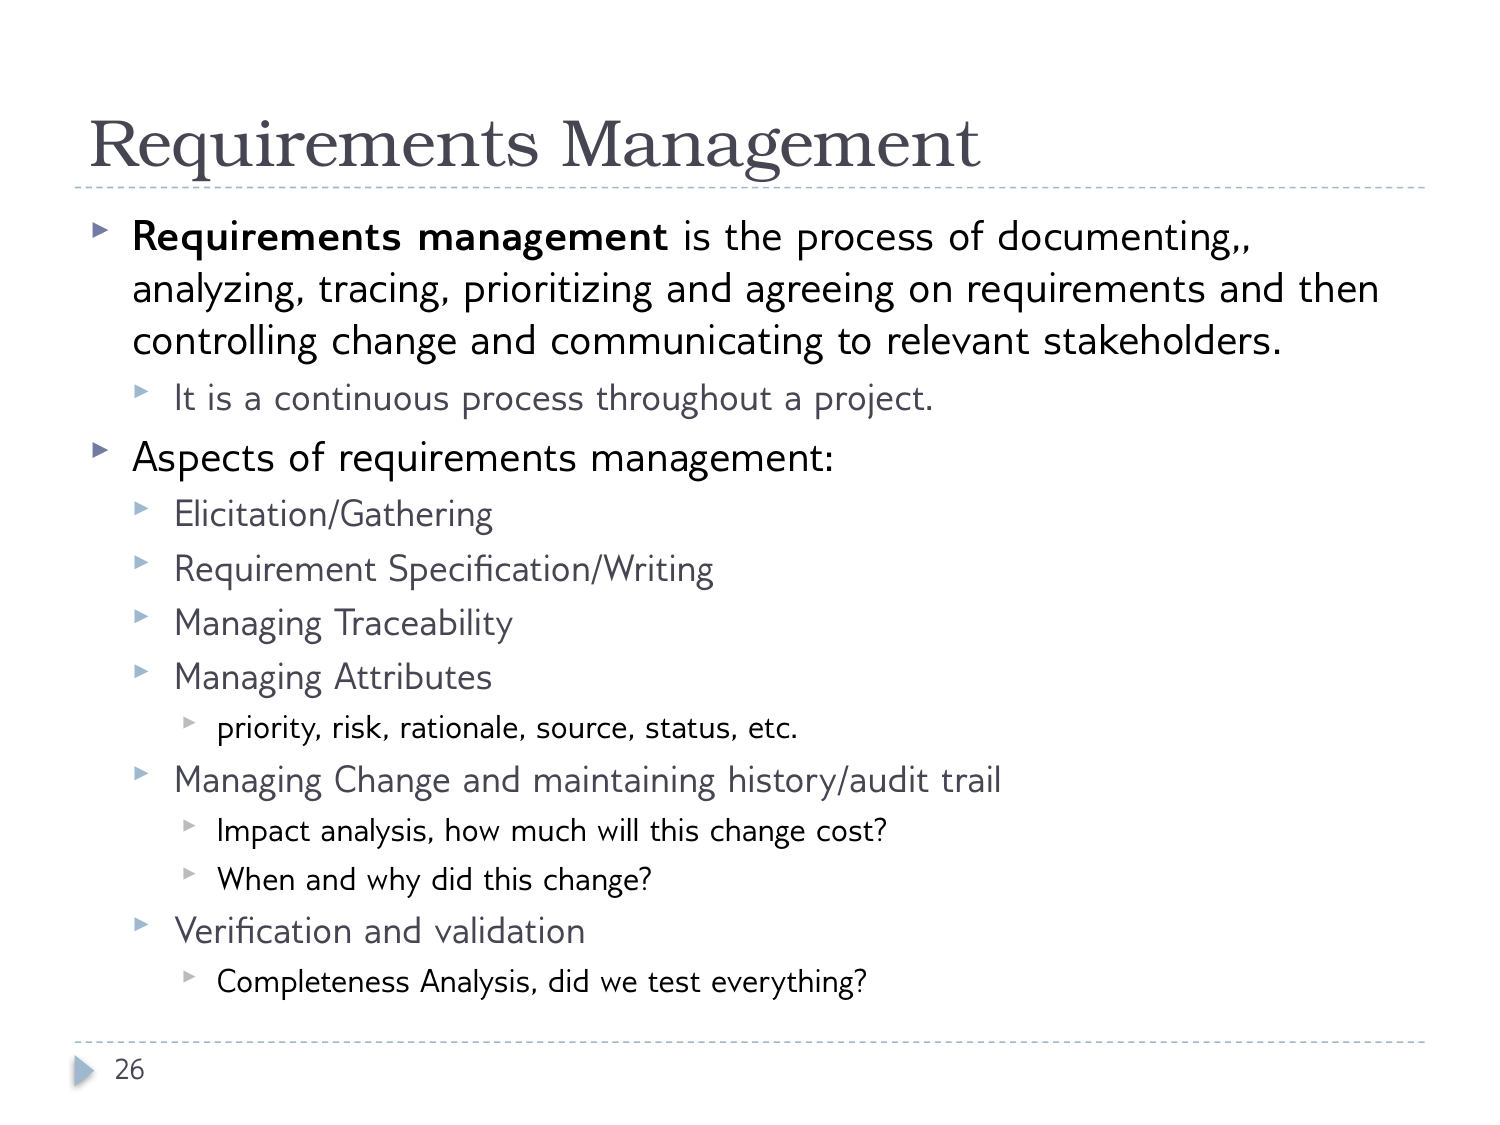

# Requirements Management
Requirements management is the process of documenting,, analyzing, tracing, prioritizing and agreeing on requirements and then controlling change and communicating to relevant stakeholders.
It is a continuous process throughout a project.
Aspects of requirements management:
Elicitation/Gathering
Requirement Specification/Writing
Managing Traceability
Managing Attributes
priority, risk, rationale, source, status, etc.
Managing Change and maintaining history/audit trail
Impact analysis, how much will this change cost?
When and why did this change?
Verification and validation
Completeness Analysis, did we test everything?
26